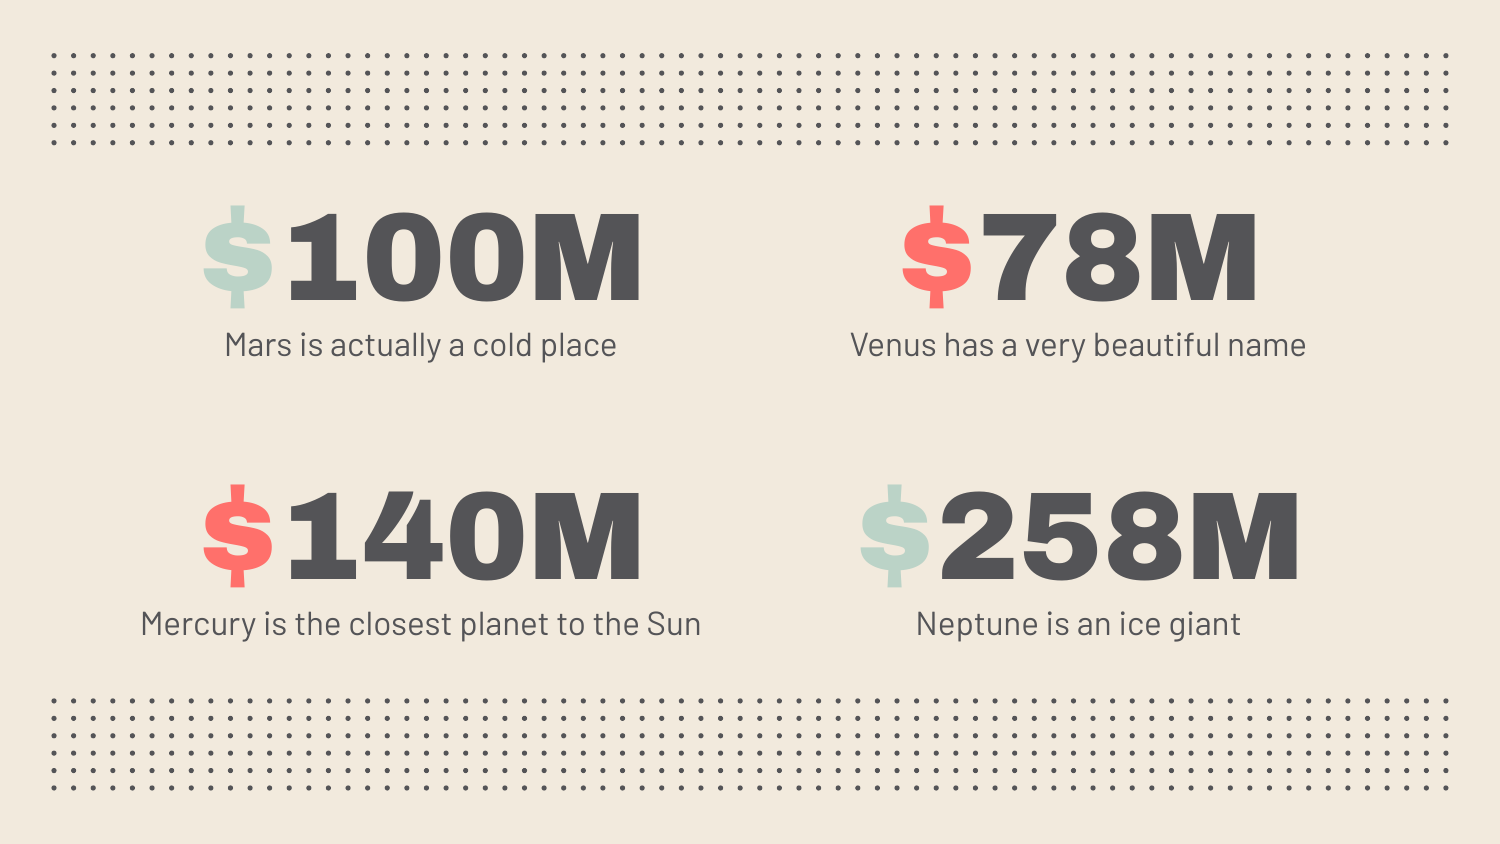

$100M
# $78M
Mars is actually a cold place
Venus has a very beautiful name
$140M
$258M
Mercury is the closest planet to the Sun
Neptune is an ice giant